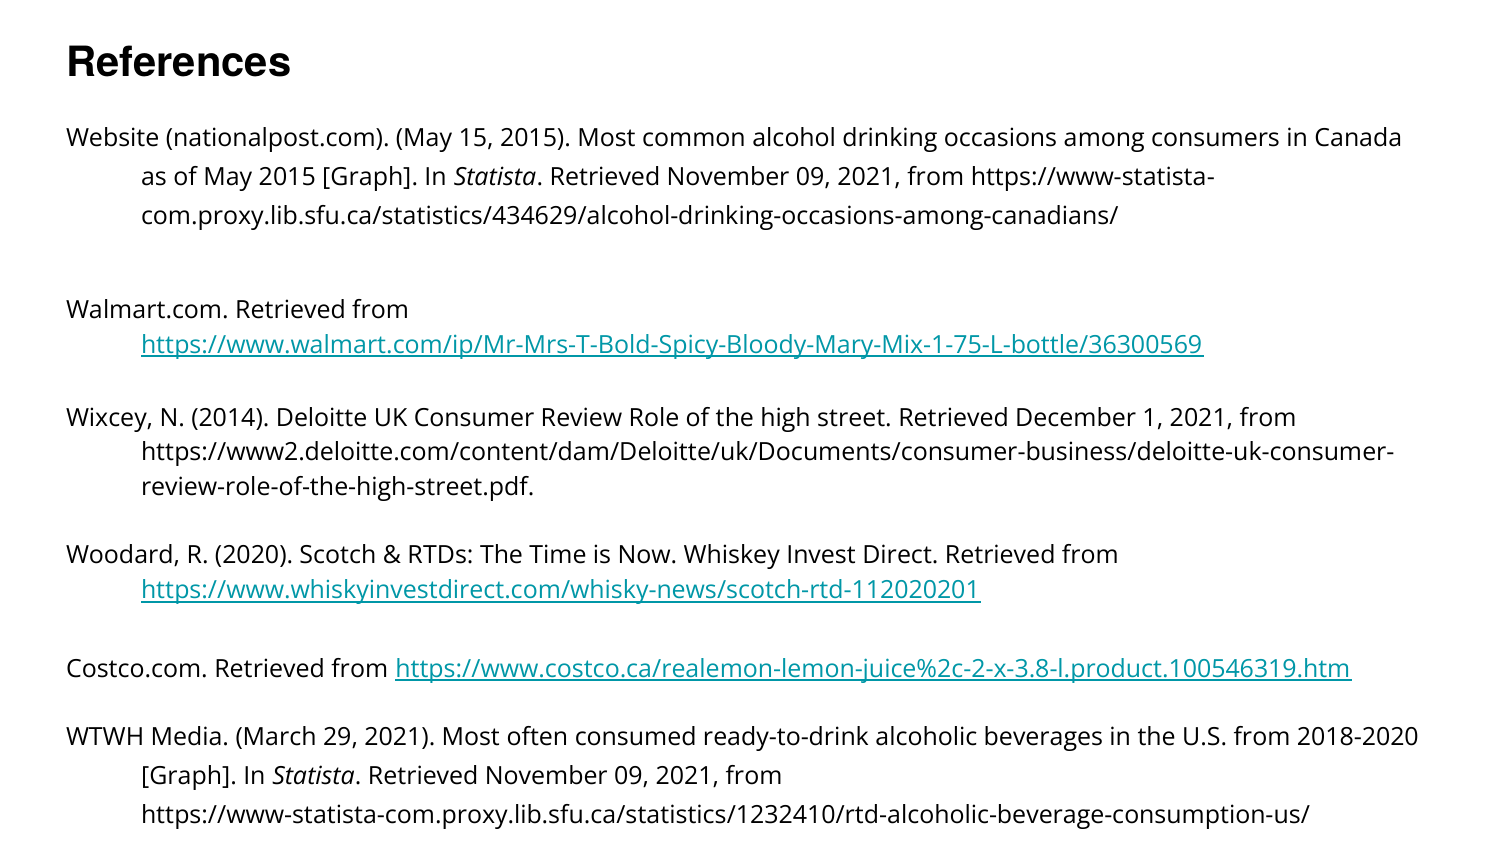

# References
Website (nationalpost.com). (May 15, 2015). Most common alcohol drinking occasions among consumers in Canada as of May 2015 [Graph]. In Statista. Retrieved November 09, 2021, from https://www-statista-com.proxy.lib.sfu.ca/statistics/434629/alcohol-drinking-occasions-among-canadians/

Walmart.com. Retrieved from https://www.walmart.com/ip/Mr-Mrs-T-Bold-Spicy-Bloody-Mary-Mix-1-75-L-bottle/36300569

Wixcey, N. (2014). Deloitte UK Consumer Review Role of the high street. Retrieved December 1, 2021, from https://www2.deloitte.com/content/dam/Deloitte/uk/Documents/consumer-business/deloitte-uk-consumer-review-role-of-the-high-street.pdf.

Woodard, R. (2020). Scotch & RTDs: The Time is Now. Whiskey Invest Direct. Retrieved from https://www.whiskyinvestdirect.com/whisky-news/scotch-rtd-112020201

Costco.com. Retrieved from https://www.costco.ca/realemon-lemon-juice%2c-2-x-3.8-l.product.100546319.htm
WTWH Media. (March 29, 2021). Most often consumed ready-to-drink alcoholic beverages in the U.S. from 2018-2020 [Graph]. In Statista. Retrieved November 09, 2021, from https://www-statista-com.proxy.lib.sfu.ca/statistics/1232410/rtd-alcoholic-beverage-consumption-us/